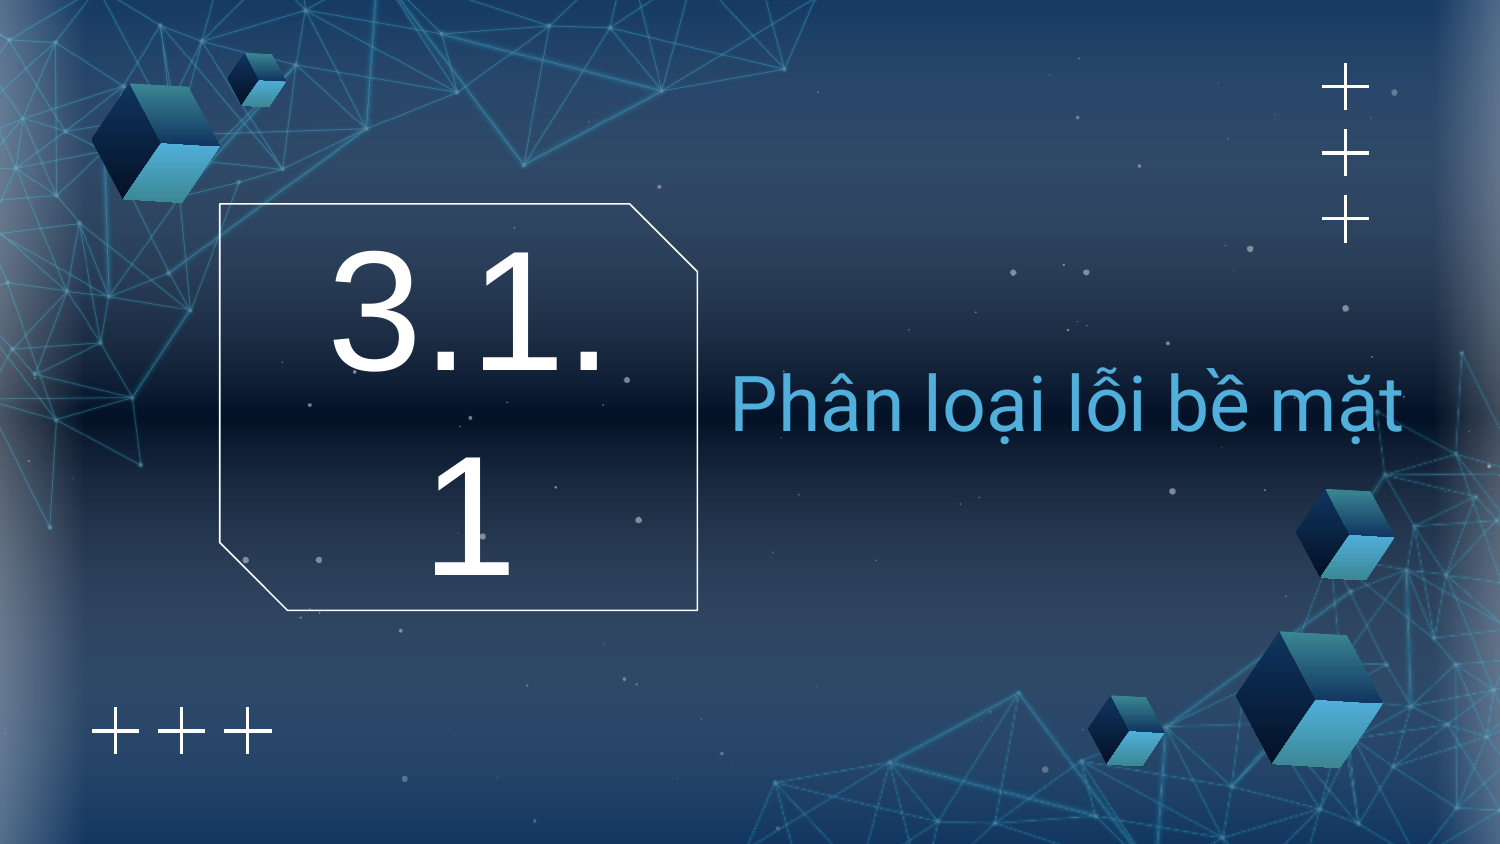

# Phân loại lỗi bề mặt
3.1.1